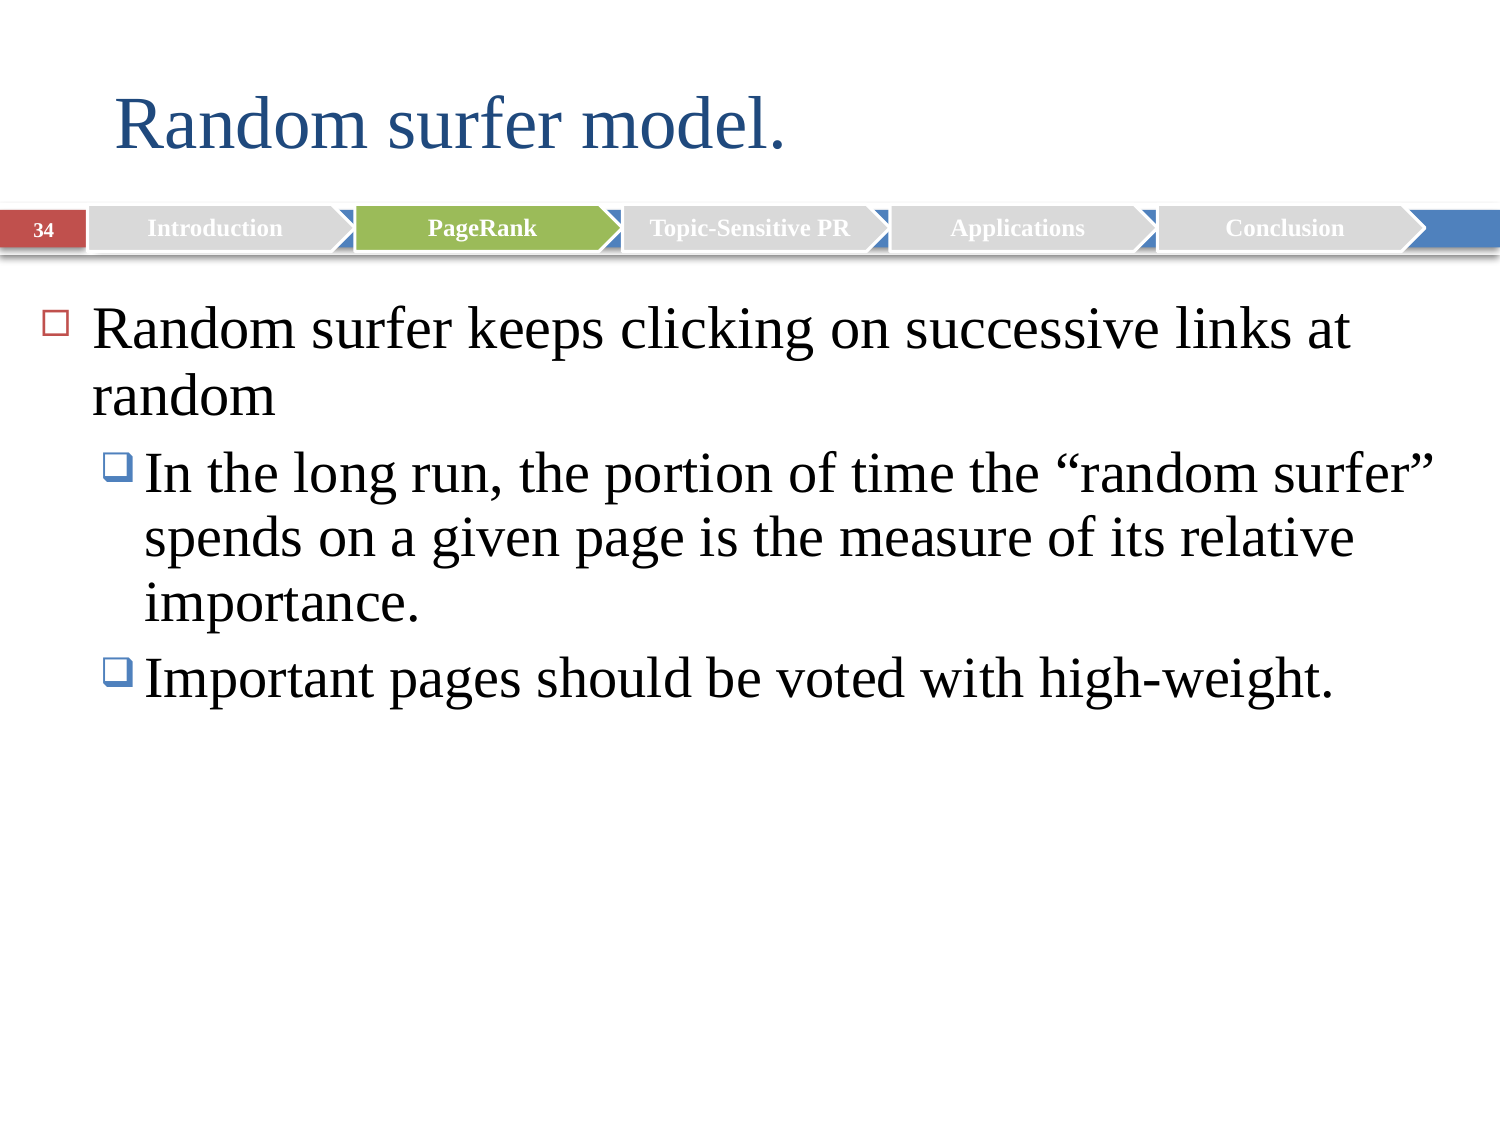

# Random surfer model.
Introduction
PageRank
Topic-Sensitive PR
Applications
Conclusion
34

Random surfer keeps clicking on successive links at random
In the long run, the portion of time the “random surfer” spends on a given page is the measure of its relative importance.
Important pages should be voted with high-weight.